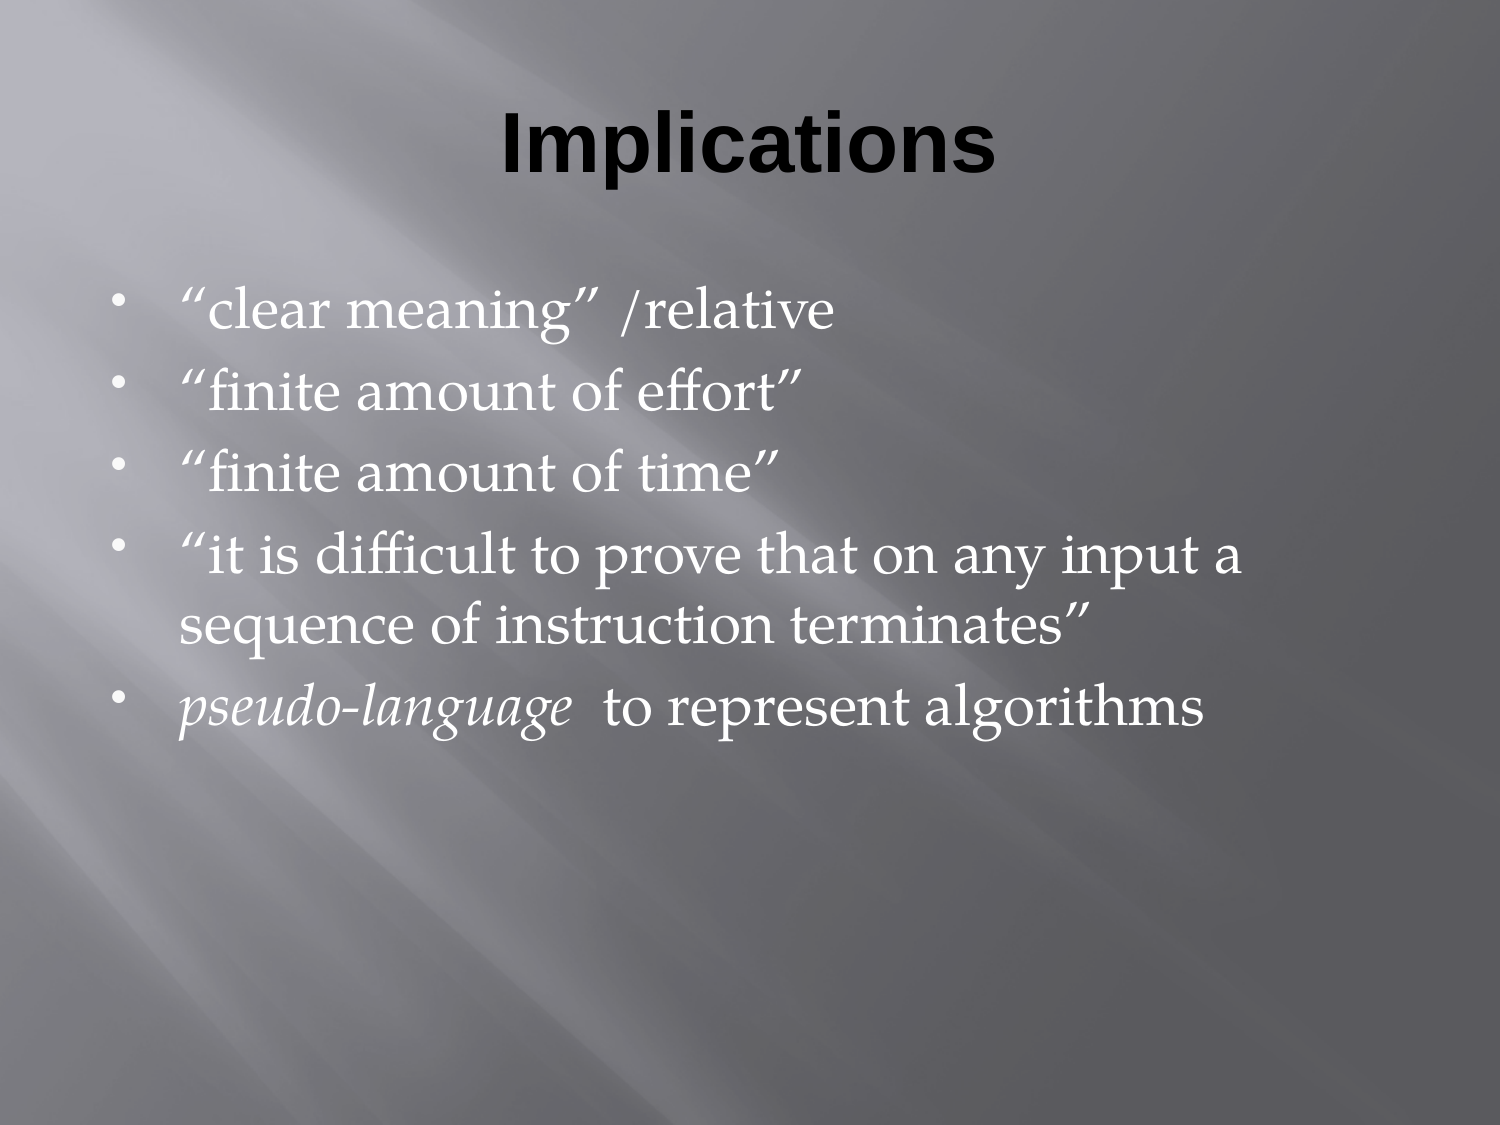

# Implications
“clear meaning” /relative
“finite amount of effort”
“finite amount of time”
“it is difficult to prove that on any input a sequence of instruction terminates”
pseudo-language  to represent algorithms